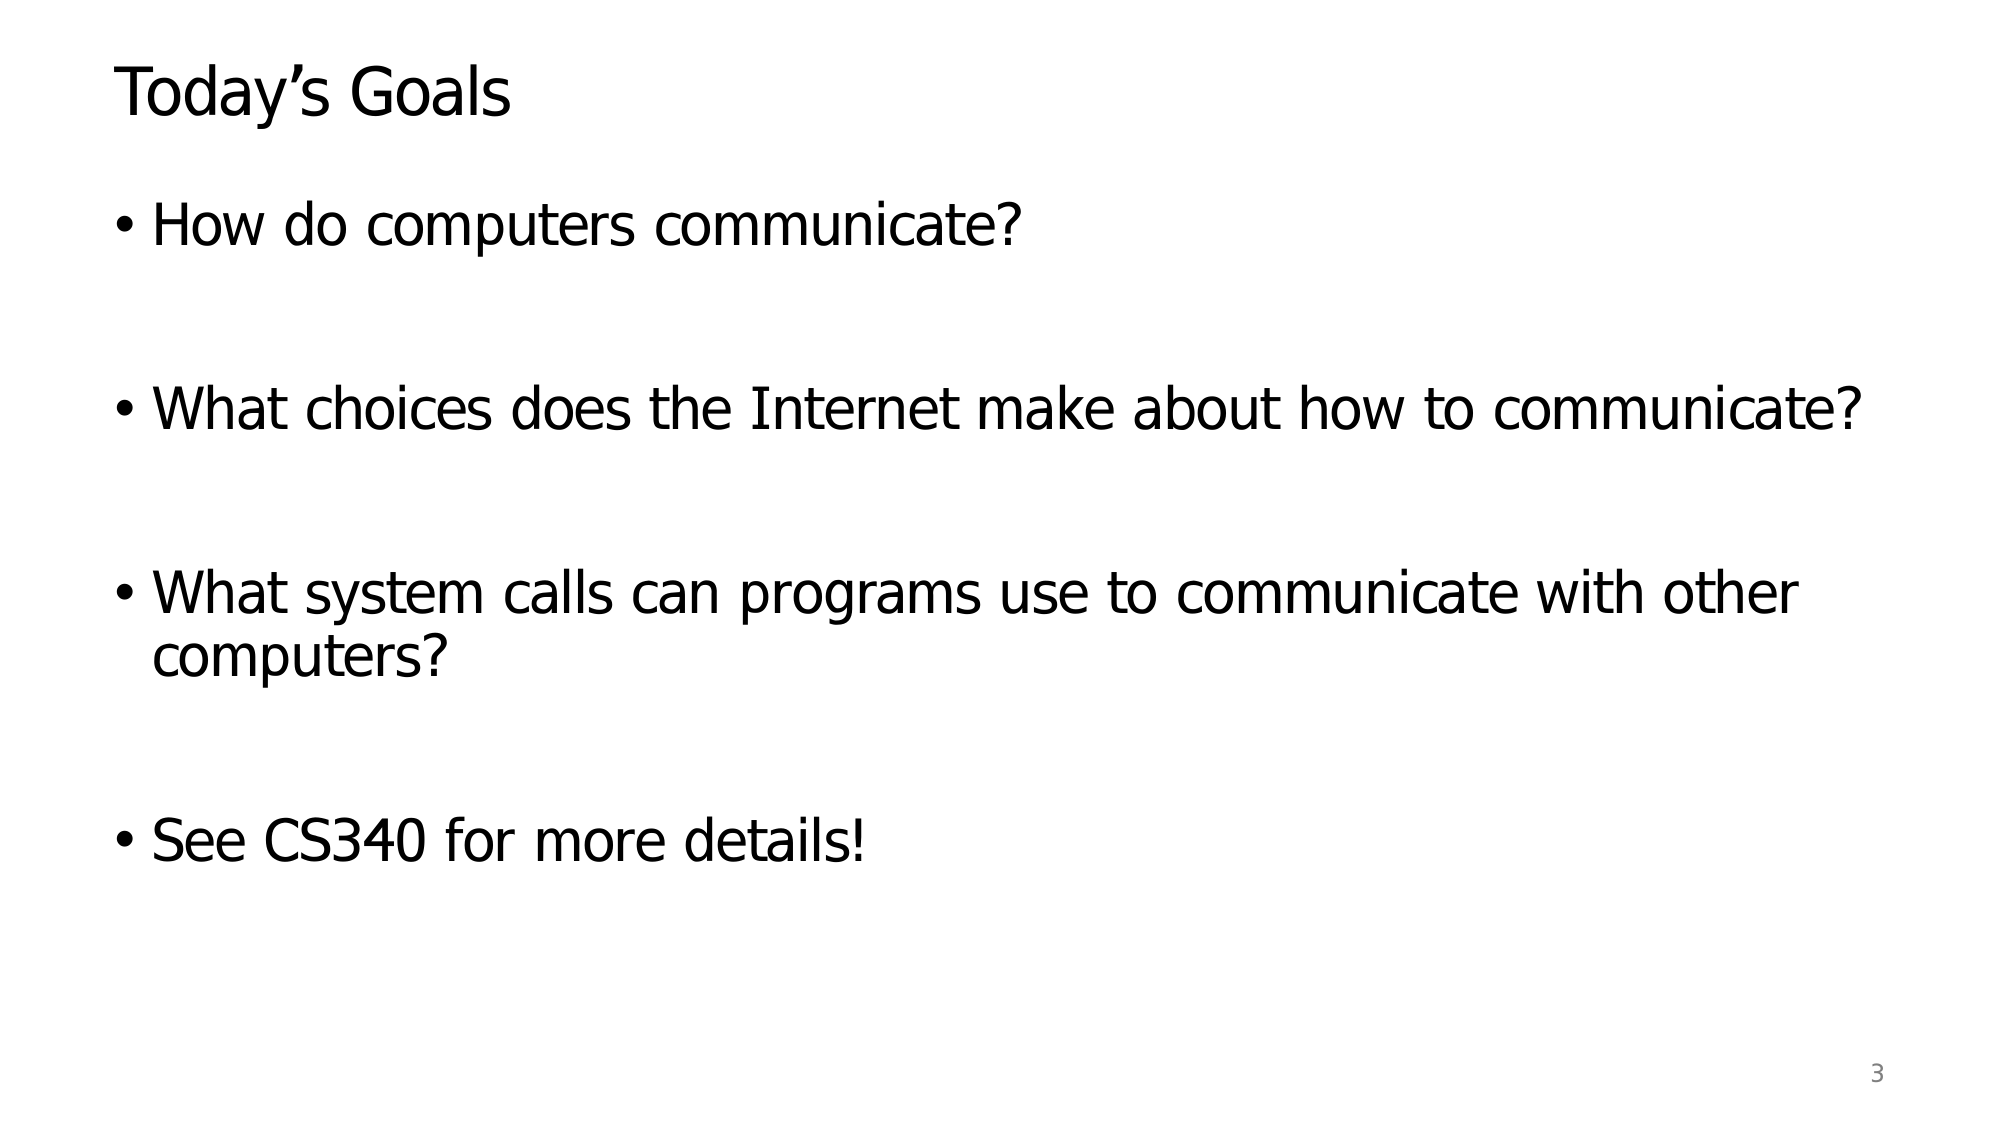

# Today’s Goals
How do computers communicate?

What choices does the Internet make about how to communicate?

What system calls can programs use to communicate with other computers?

See CS340 for more details!
3